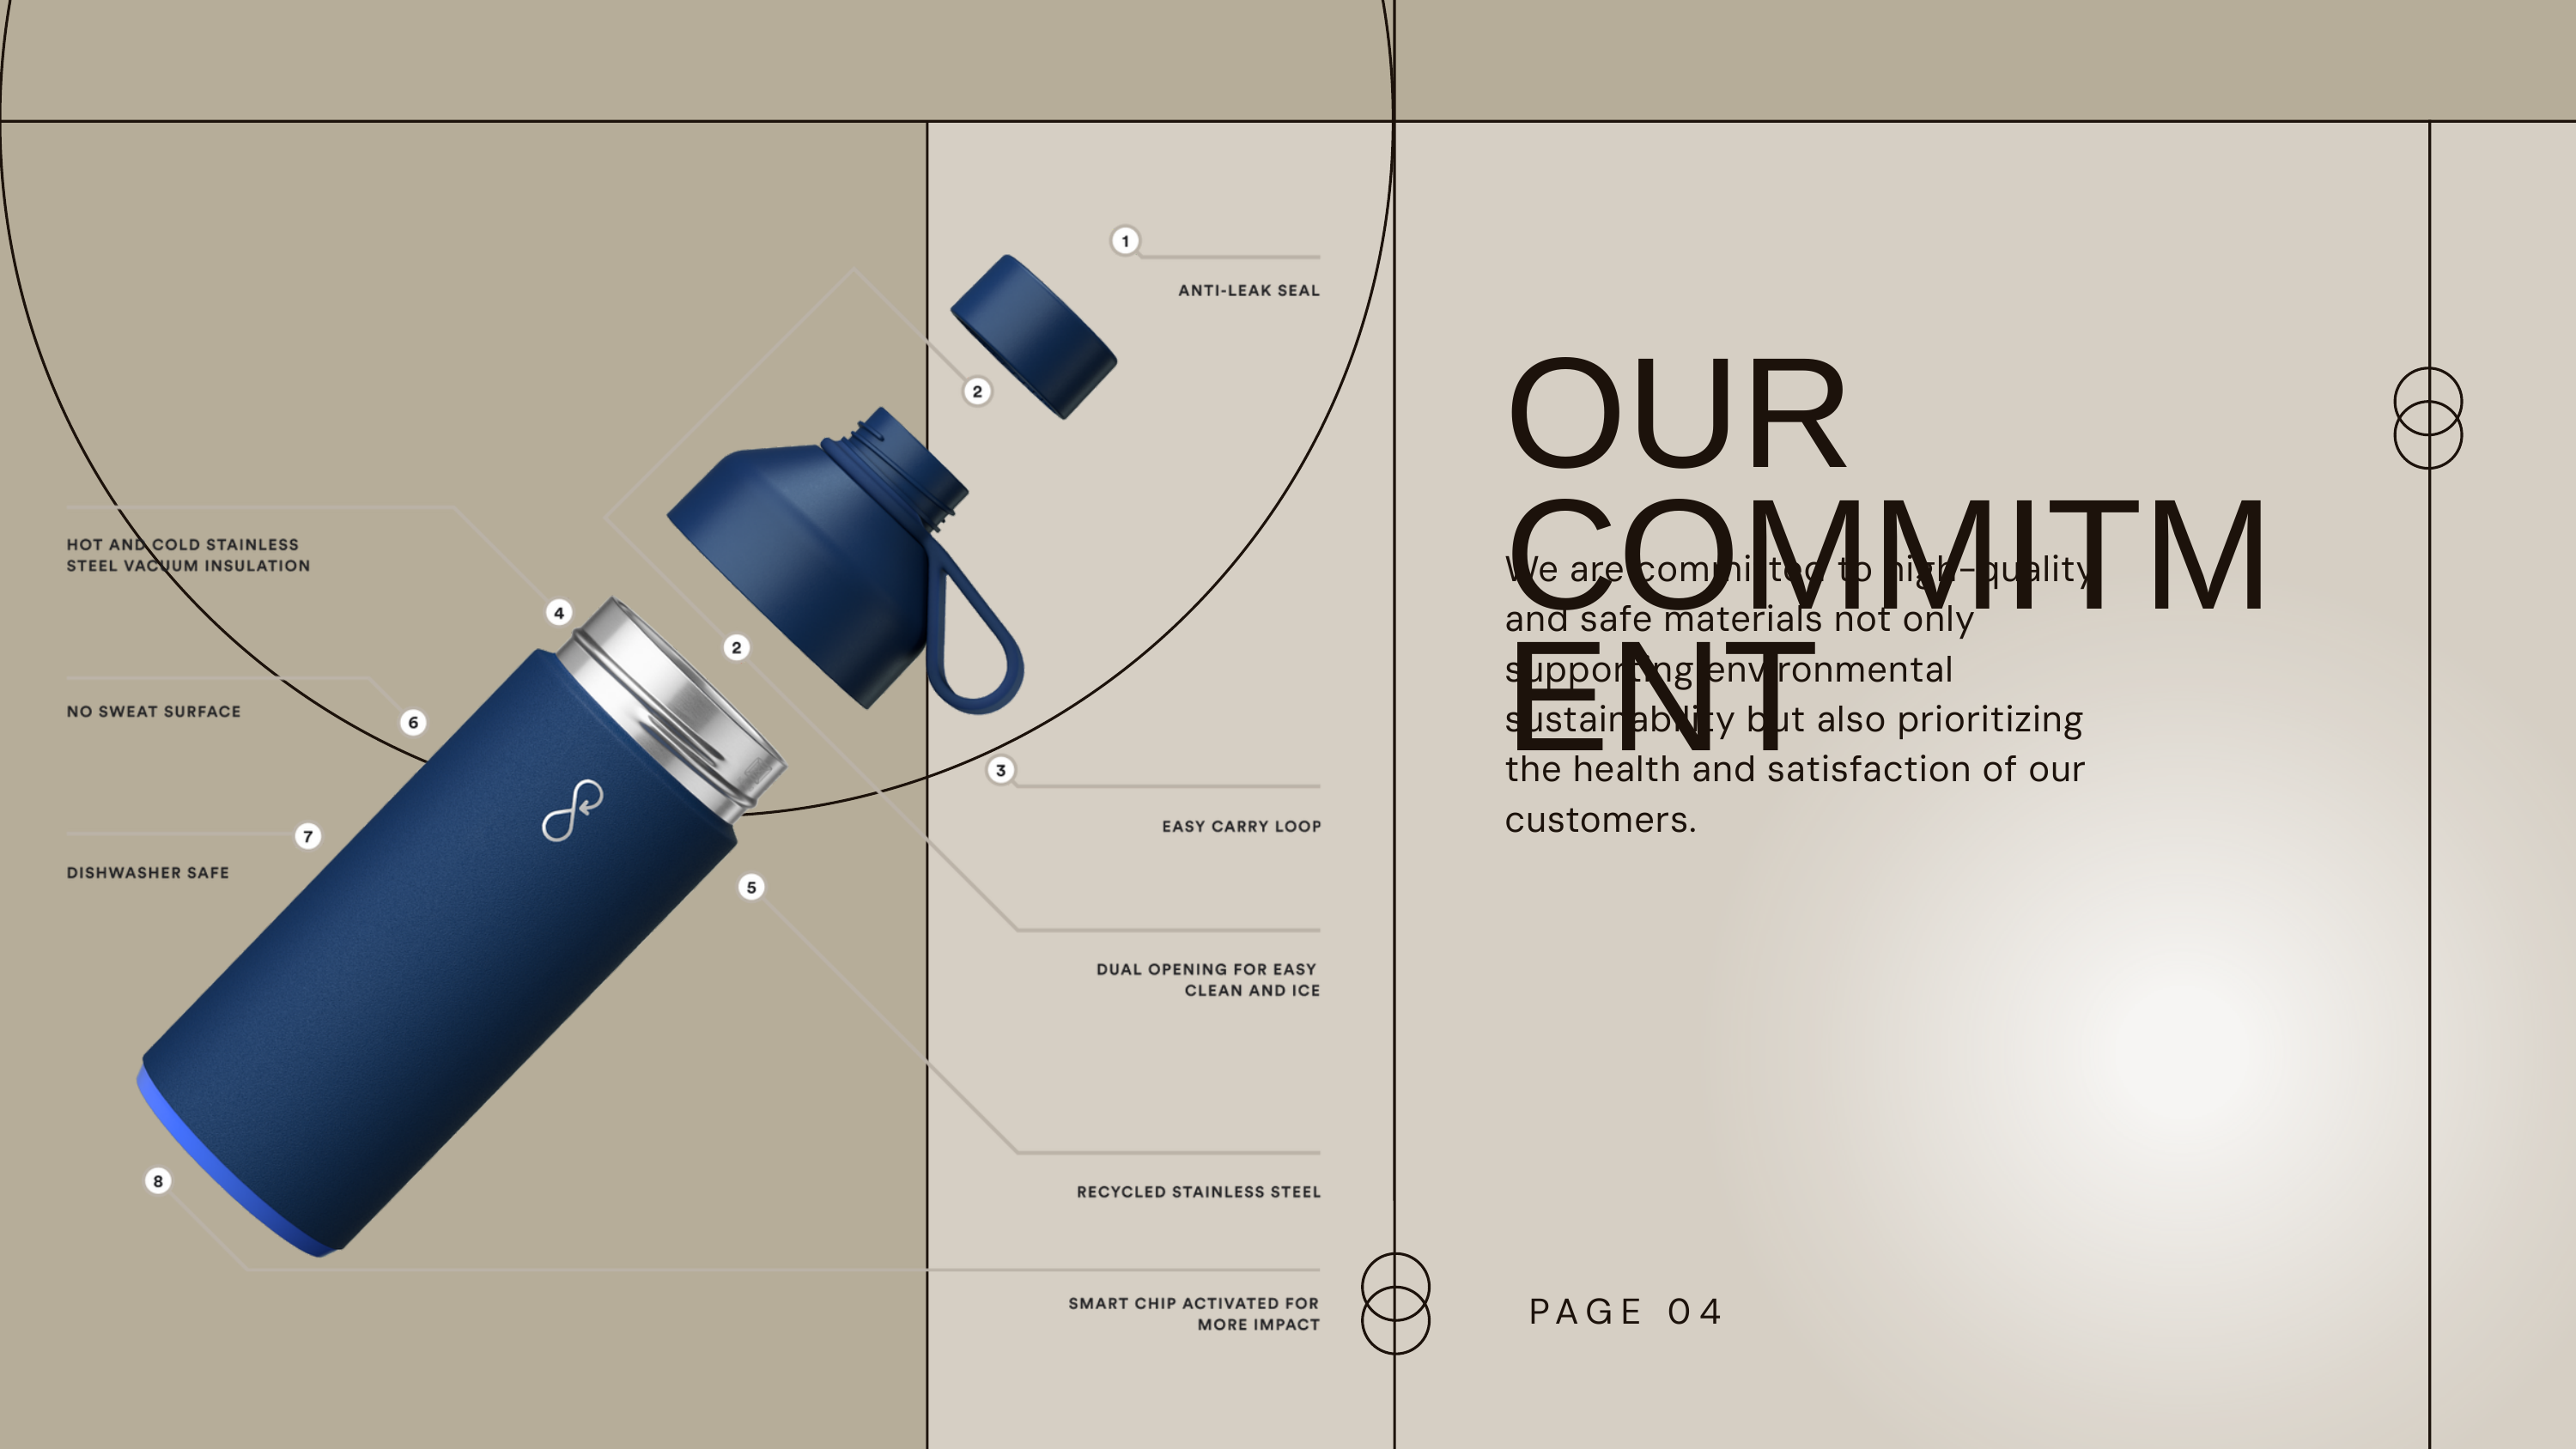

OUR COMMITMENT

We are committed to high-quality and safe materials not only supporting environmental sustainability but also prioritizing the health and satisfaction of our customers.

PAGE 04